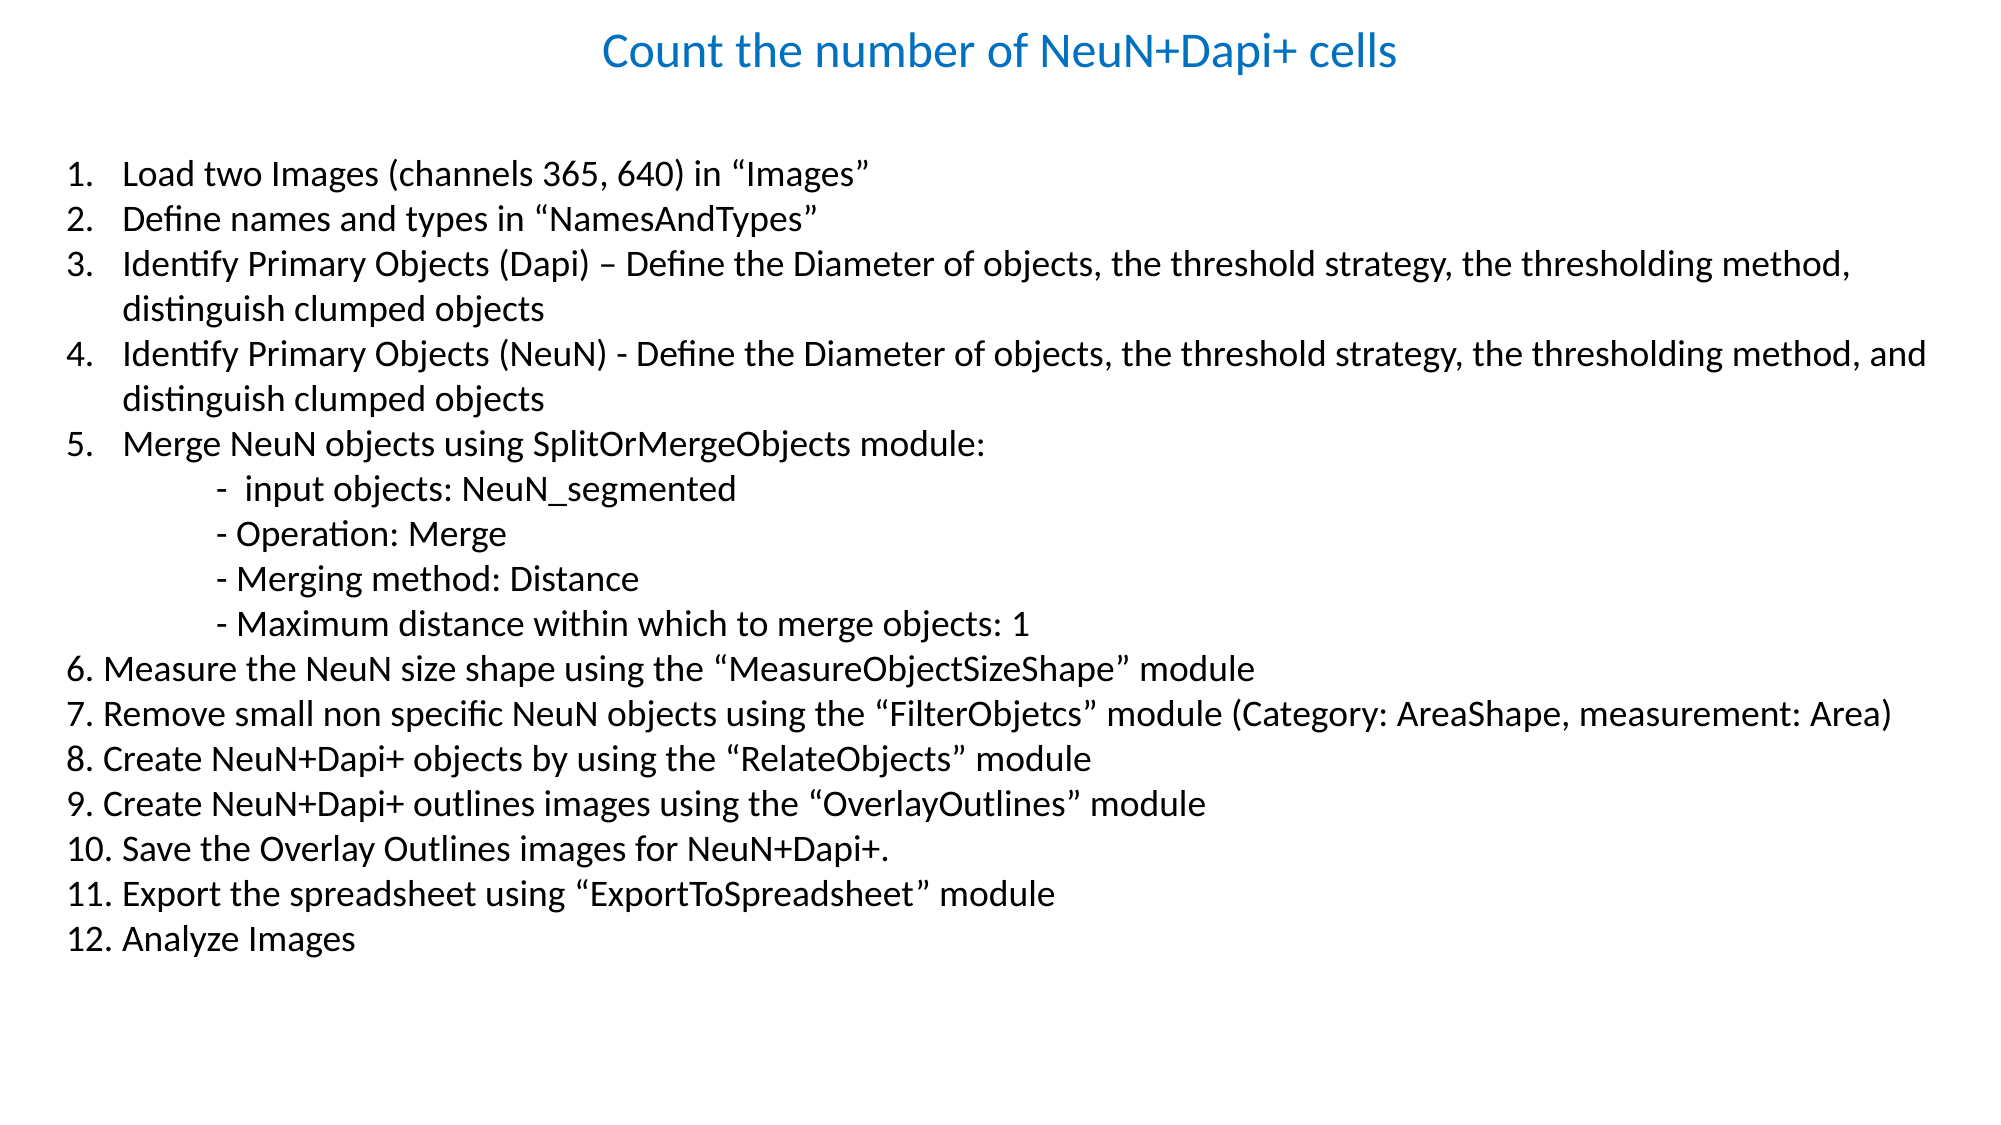

# Count the number of NeuN+Dapi+ cells
Load two Images (channels 365, 640) in “Images”
Define names and types in “NamesAndTypes”
Identify Primary Objects (Dapi) – Define the Diameter of objects, the threshold strategy, the thresholding method, distinguish clumped objects
Identify Primary Objects (NeuN) - Define the Diameter of objects, the threshold strategy, the thresholding method, and distinguish clumped objects
Merge NeuN objects using SplitOrMergeObjects module:
	-  input objects: NeuN_segmented
	- Operation: Merge
	- Merging method: Distance
	- Maximum distance within which to merge objects: 1
6. Measure the NeuN size shape using the “MeasureObjectSizeShape” module
7. Remove small non specific NeuN objects using the “FilterObjetcs” module (Category: AreaShape, measurement: Area)
8. Create NeuN+Dapi+ objects by using the “RelateObjects” module
9. Create NeuN+Dapi+ outlines images using the “OverlayOutlines” module
10. Save the Overlay Outlines images for NeuN+Dapi+.
11. Export the spreadsheet using “ExportToSpreadsheet” module
12. Analyze Images